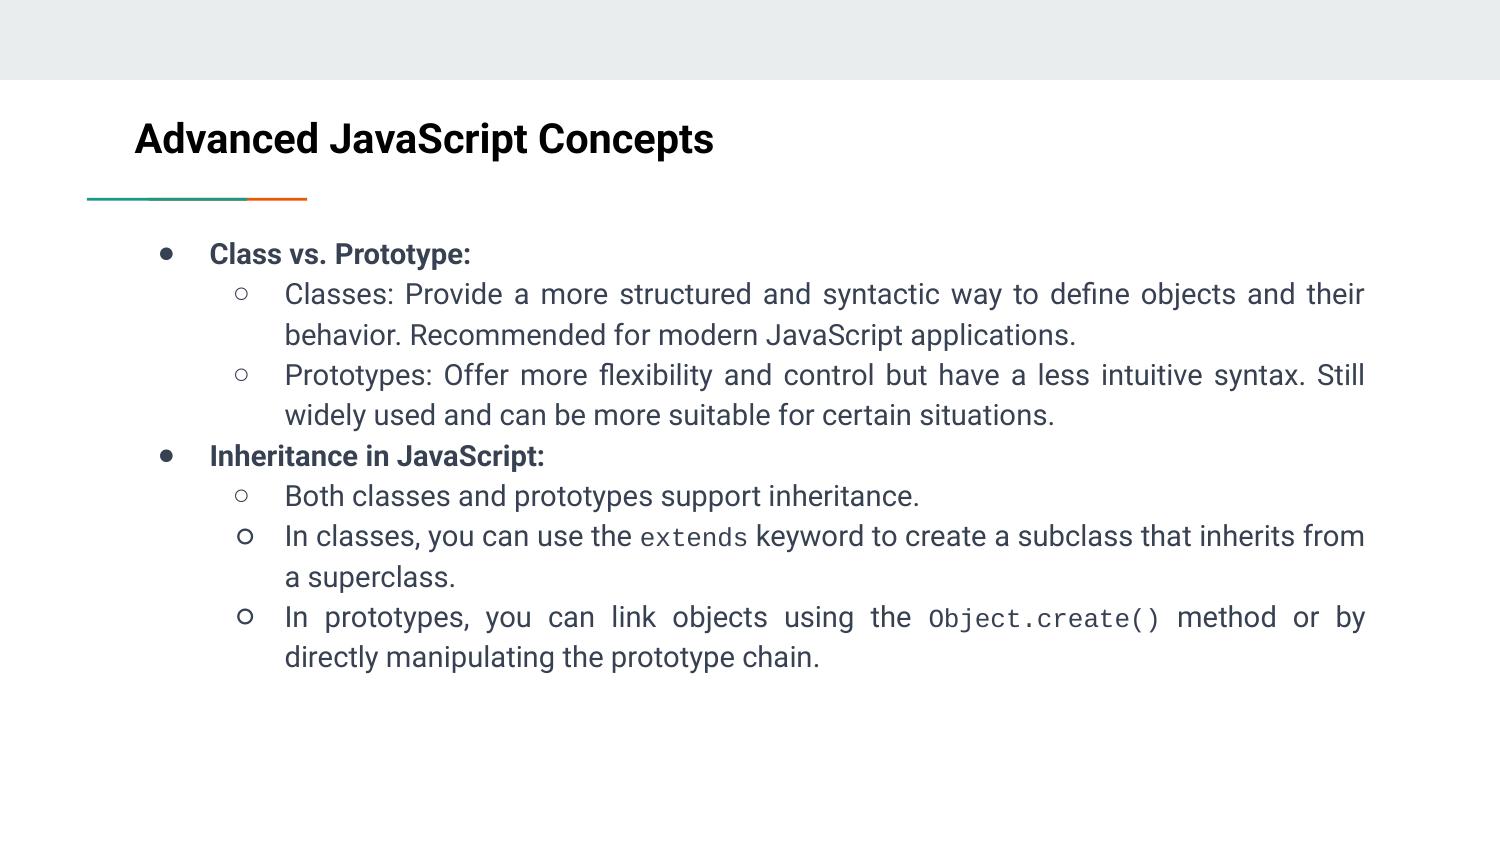

# Advanced JavaScript Concepts

Class vs. Prototype:
Classes: Provide a more structured and syntactic way to define objects and their behavior. Recommended for modern JavaScript applications.
Prototypes: Offer more flexibility and control but have a less intuitive syntax. Still widely used and can be more suitable for certain situations.
Inheritance in JavaScript:
Both classes and prototypes support inheritance.
In classes, you can use the extends keyword to create a subclass that inherits from a superclass.
In prototypes, you can link objects using the Object.create() method or by directly manipulating the prototype chain.